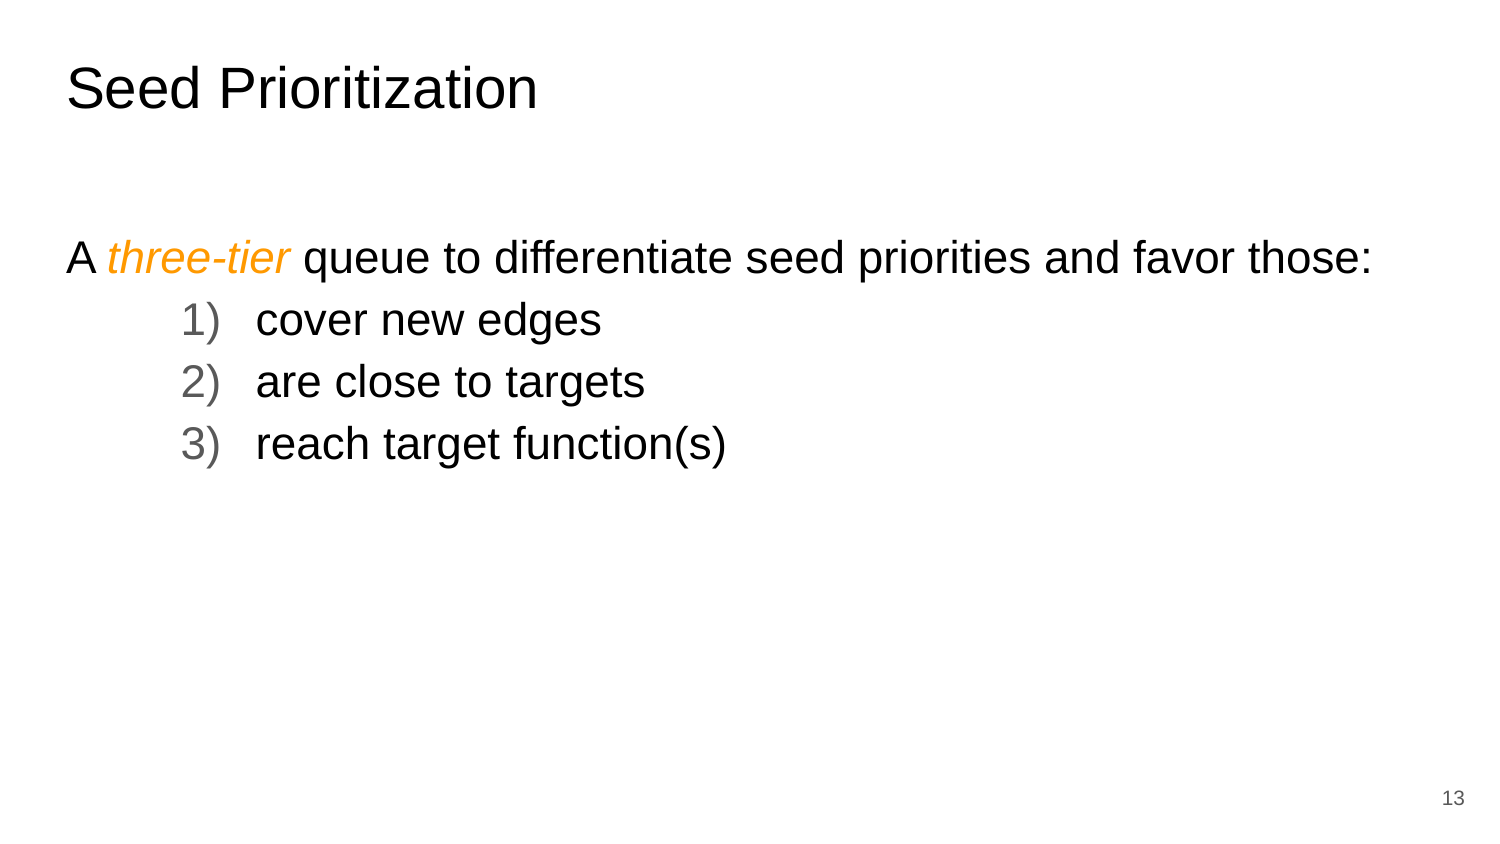

# Seed Prioritization
A three-tier queue to differentiate seed priorities and favor those:
cover new edges
are close to targets
reach target function(s)
13